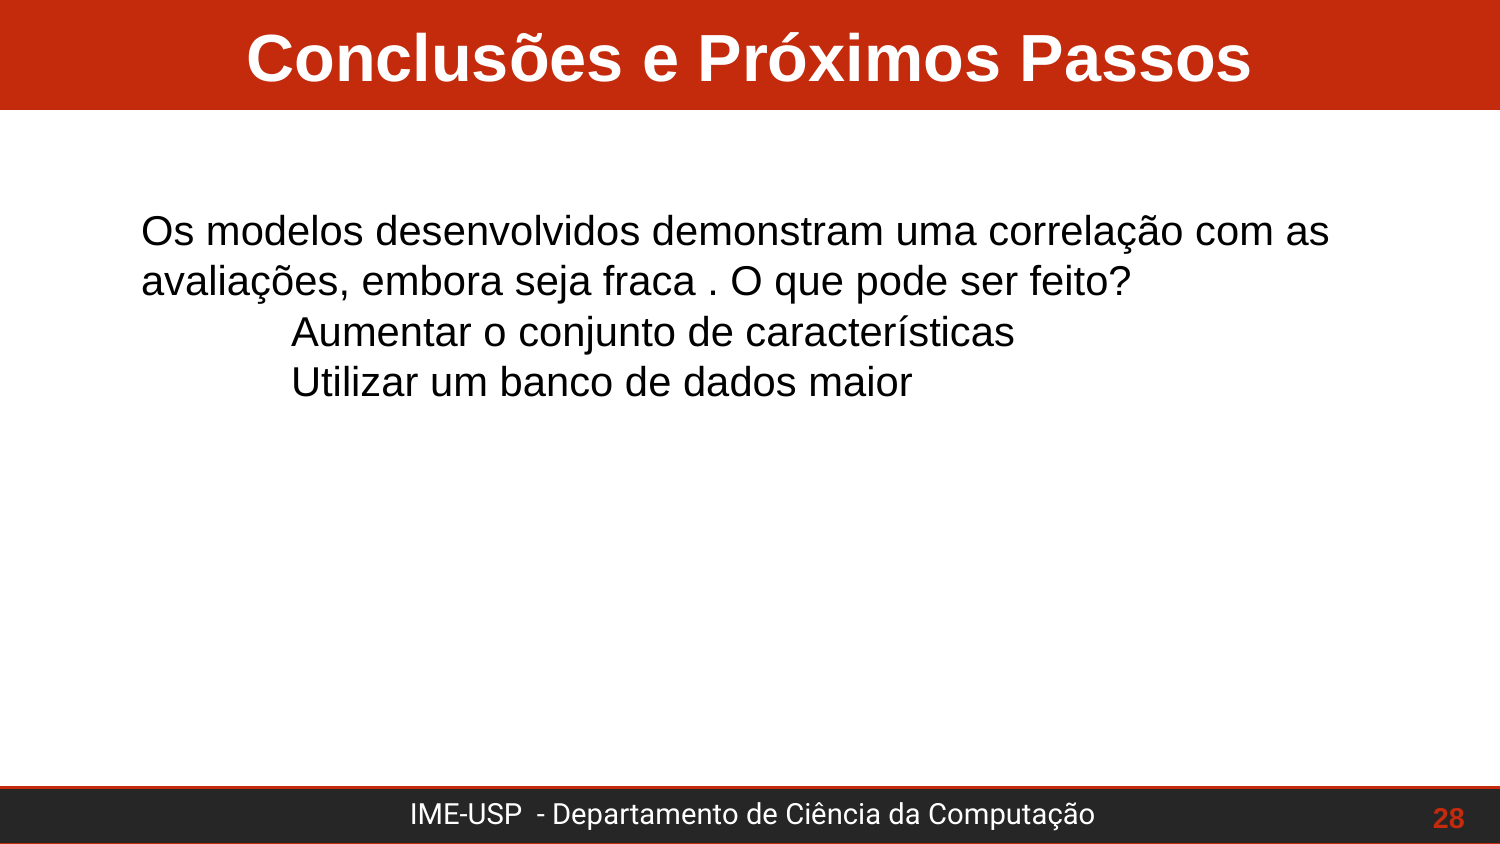

Conclusões e Próximos Passos
Os modelos desenvolvidos demonstram uma correlação com as avaliações, embora seja fraca . O que pode ser feito?
	Aumentar o conjunto de características
	Utilizar um banco de dados maior
30
28
IME-USP  - Departamento de Ciência da Computação